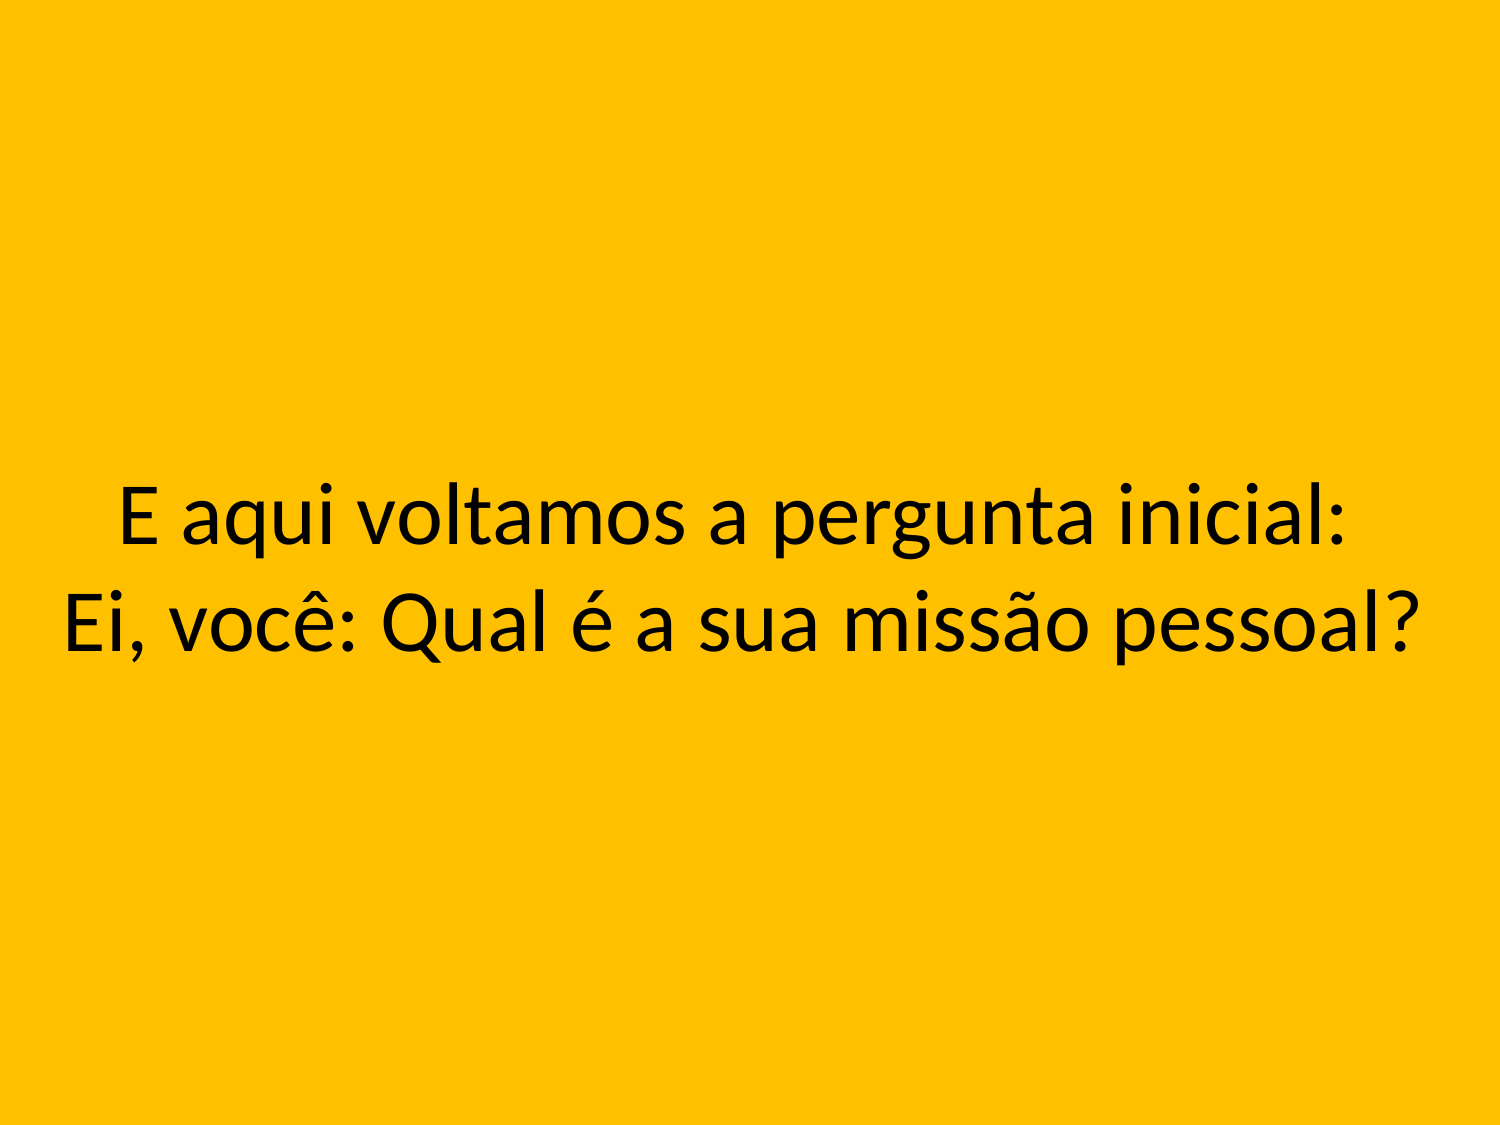

# E aqui voltamos a pergunta inicial: Ei, você: Qual é a sua missão pessoal?